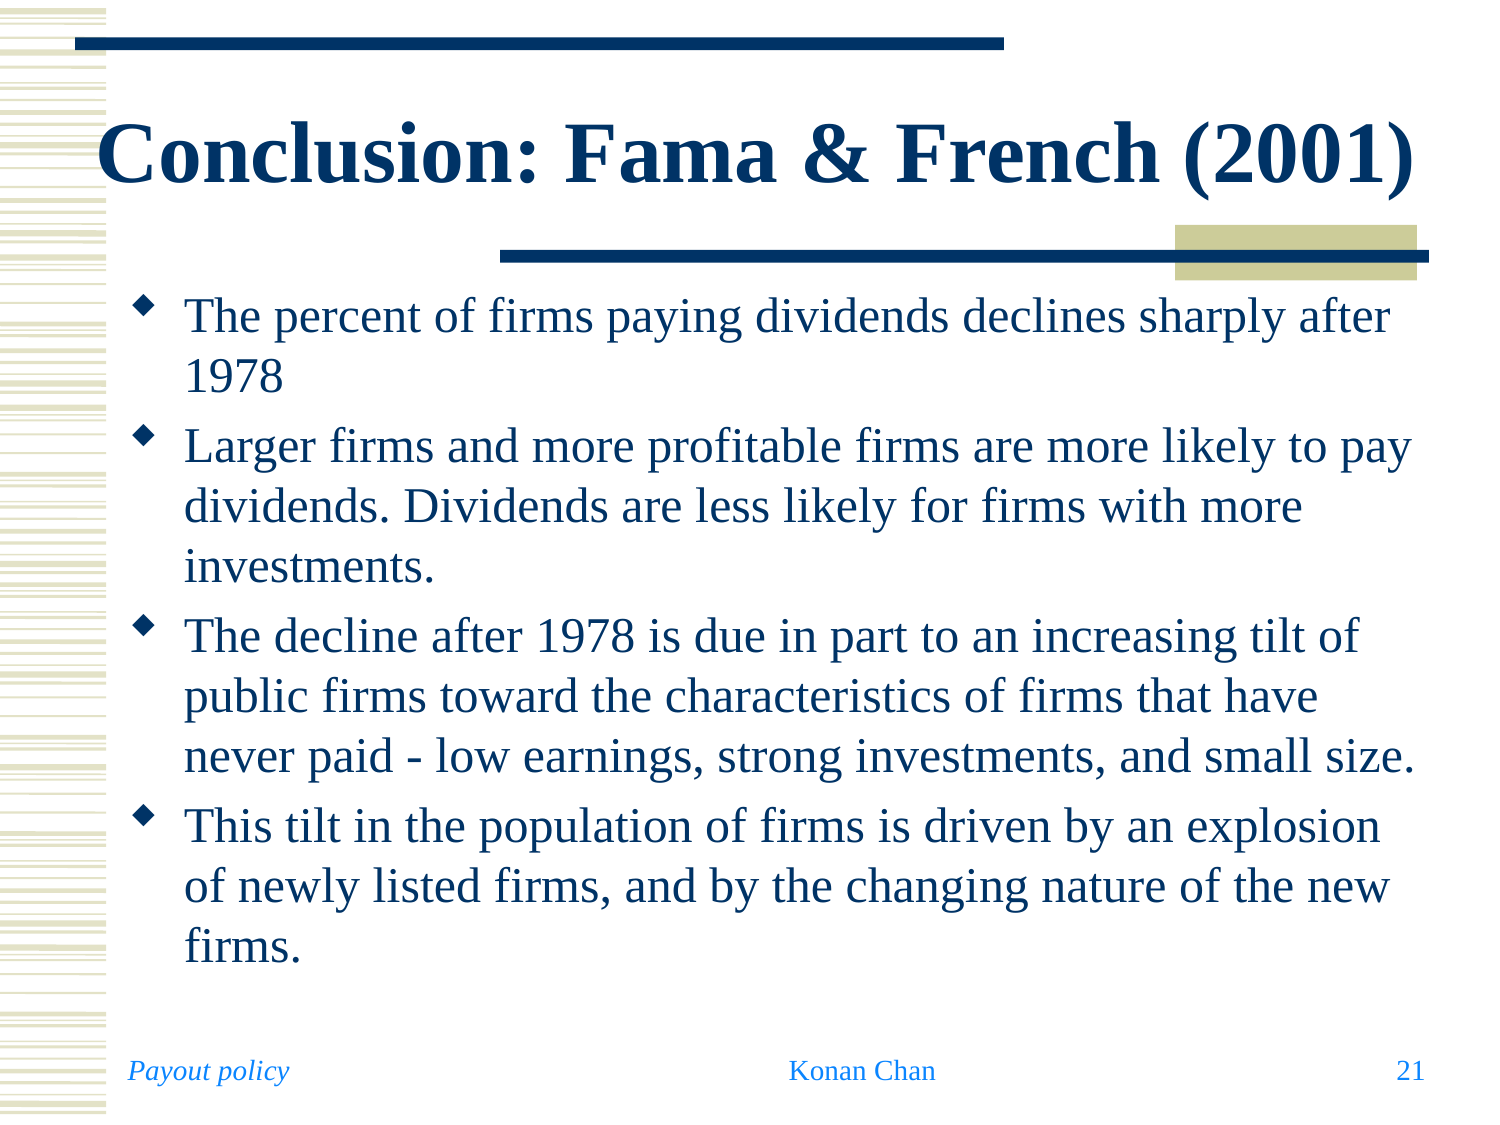

# Conclusion: Fama & French (2001)
The percent of firms paying dividends declines sharply after 1978
Larger firms and more profitable firms are more likely to pay dividends. Dividends are less likely for firms with more investments.
The decline after 1978 is due in part to an increasing tilt of public firms toward the characteristics of firms that have never paid - low earnings, strong investments, and small size.
This tilt in the population of firms is driven by an explosion of newly listed firms, and by the changing nature of the new firms.
Payout policy
Konan Chan
21